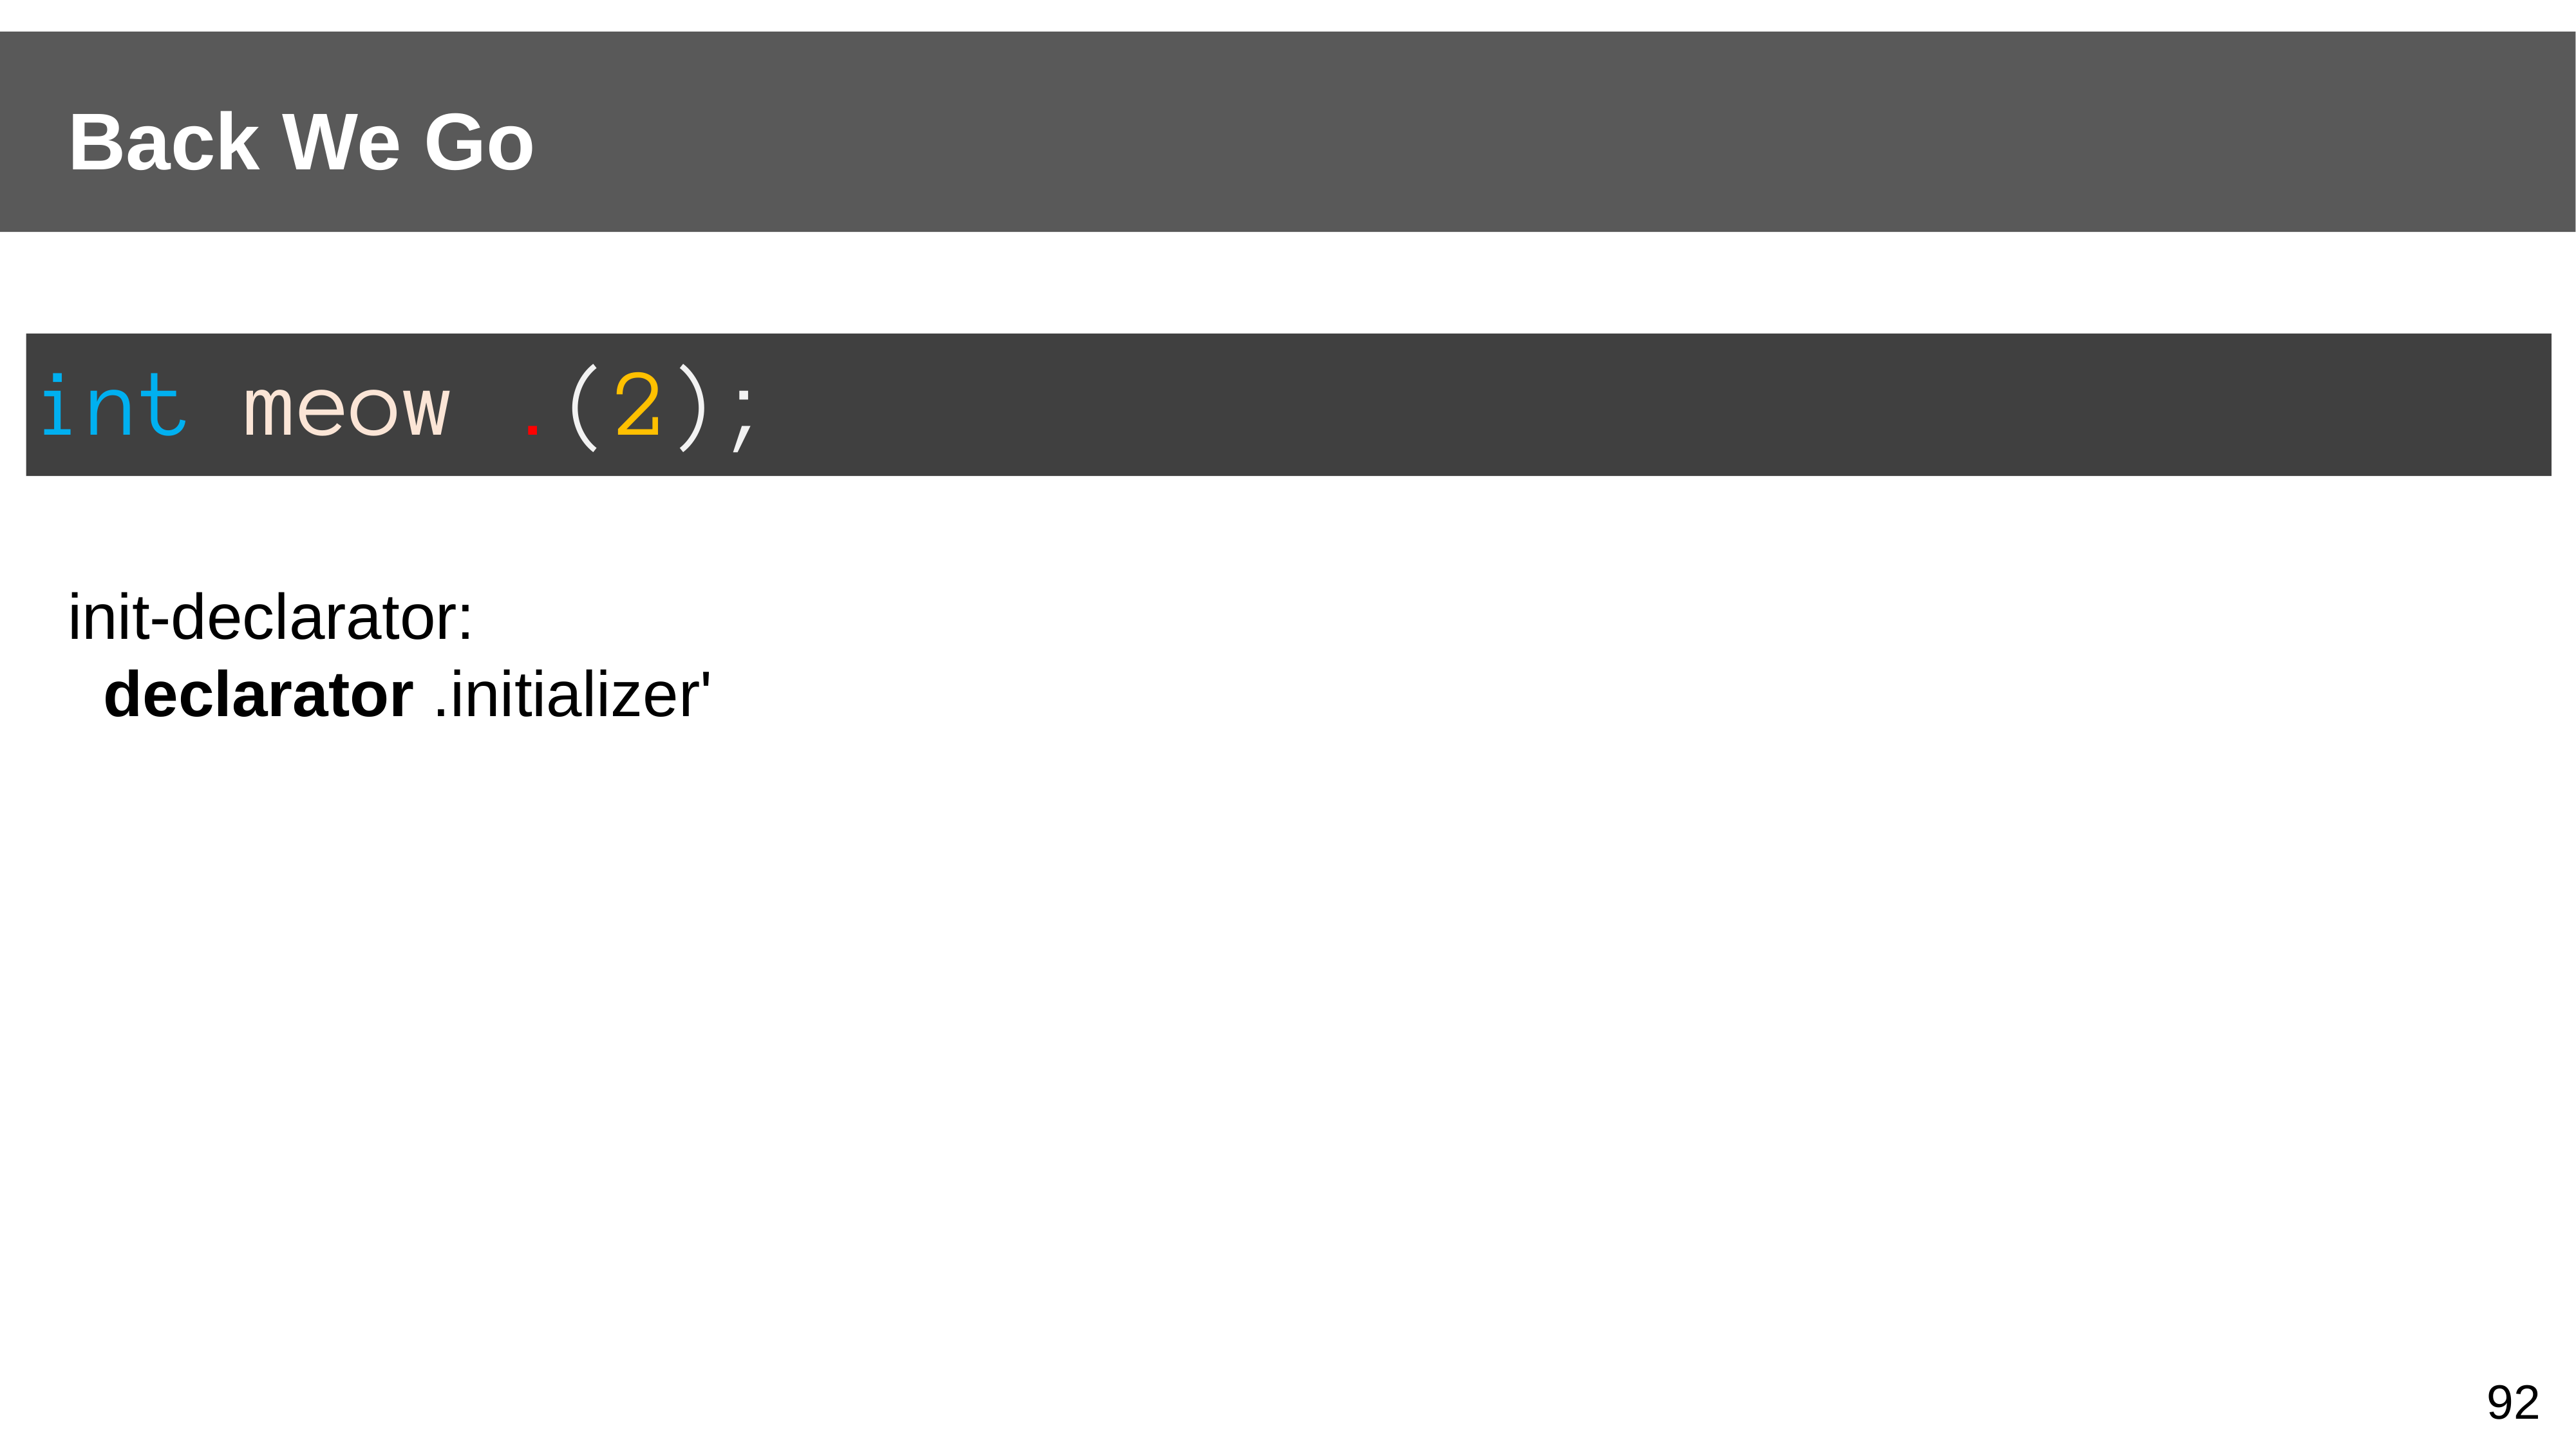

# Back We Go
int meow .(2);
init-declarator:
  declarator .initializer'